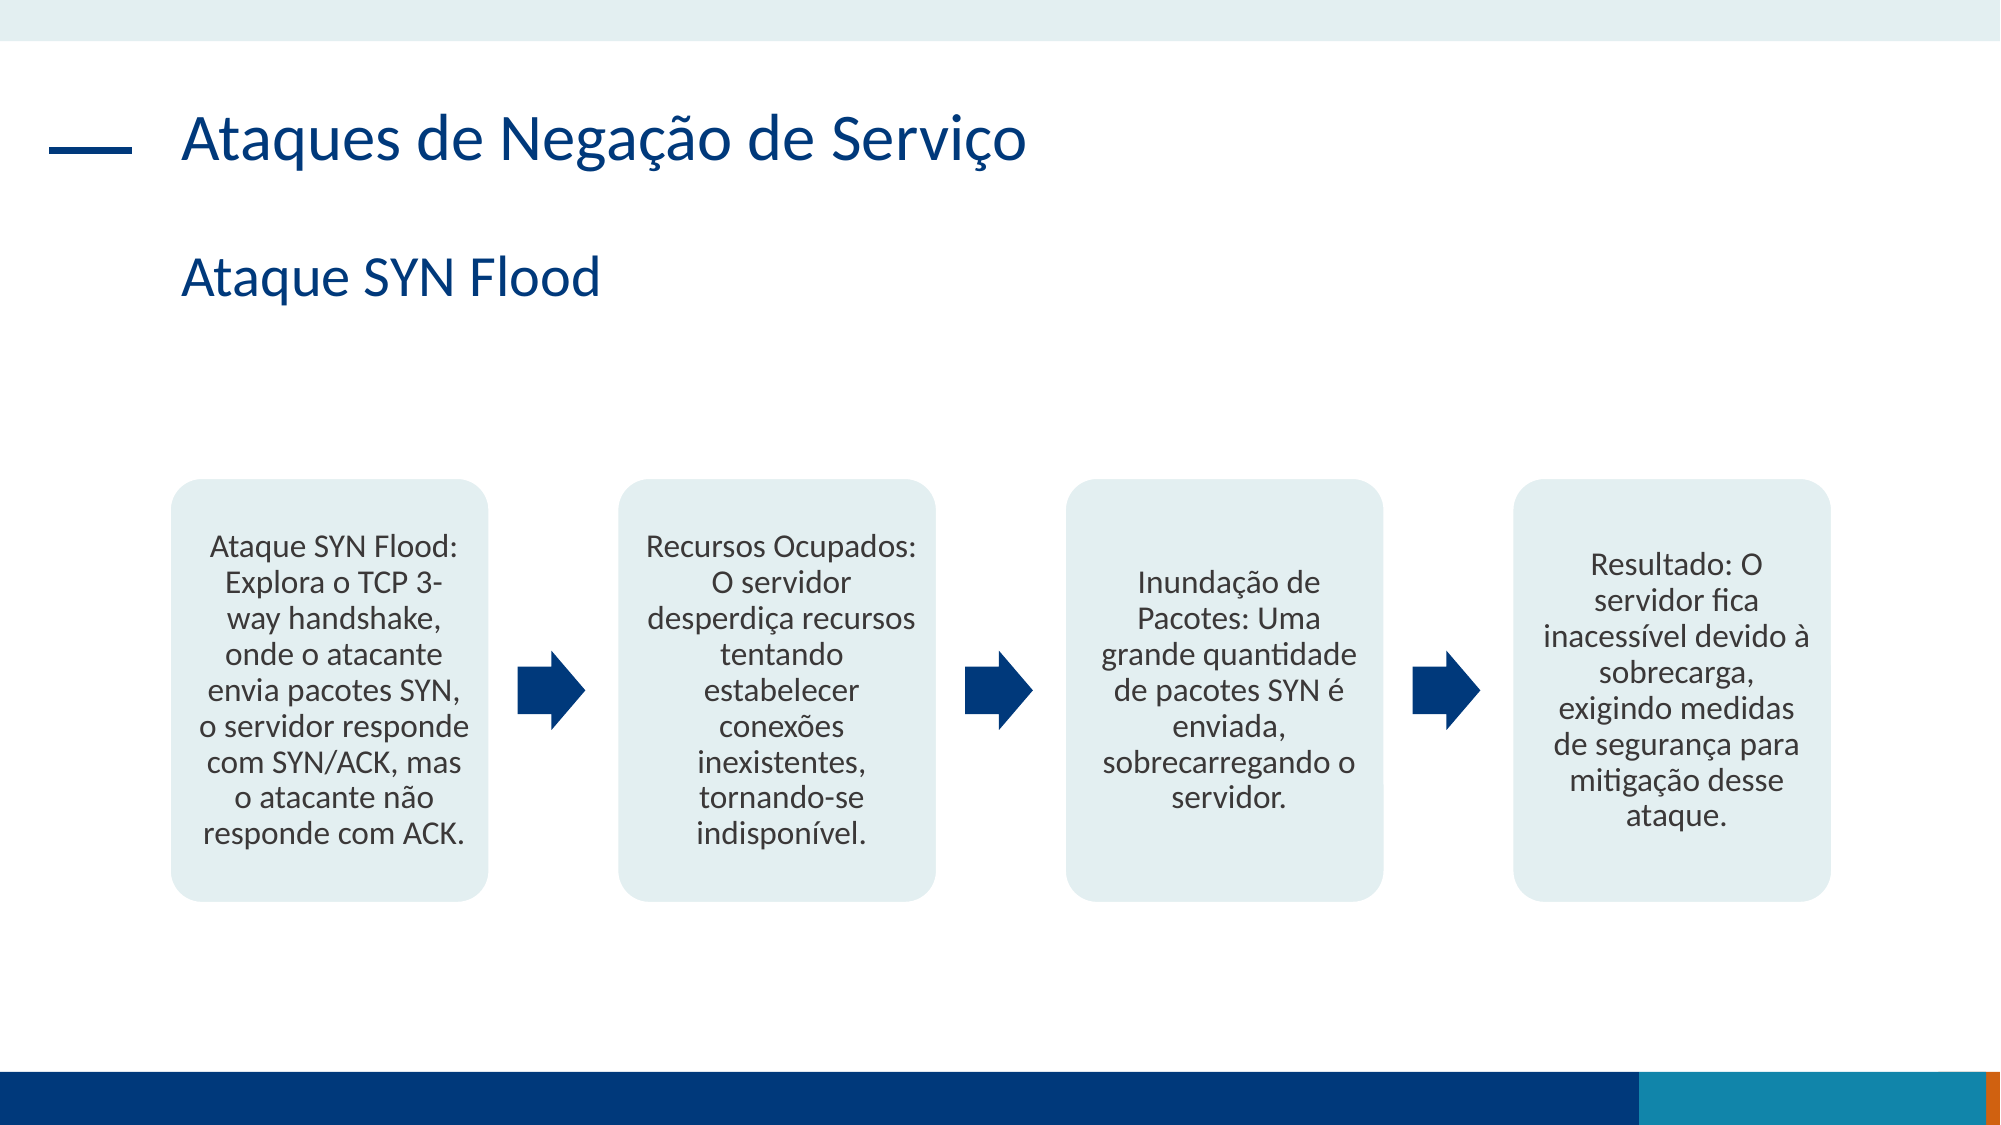

Ataques de Negação de Serviço

Ataque SYN Flood

Ataque SYN Flood: Explora o TCP 3-way handshake, onde o atacante envia pacotes SYN, o servidor responde com SYN/ACK, mas o atacante não responde com ACK.

Recursos Ocupados: O servidor desperdiça recursos tentando estabelecer conexões inexistentes, tornando-se indisponível.

Inundação de Pacotes: Uma grande quantidade de pacotes SYN é enviada, sobrecarregando o servidor.

Resultado: O servidor fica inacessível devido à sobrecarga, exigindo medidas de segurança para mitigação desse ataque.